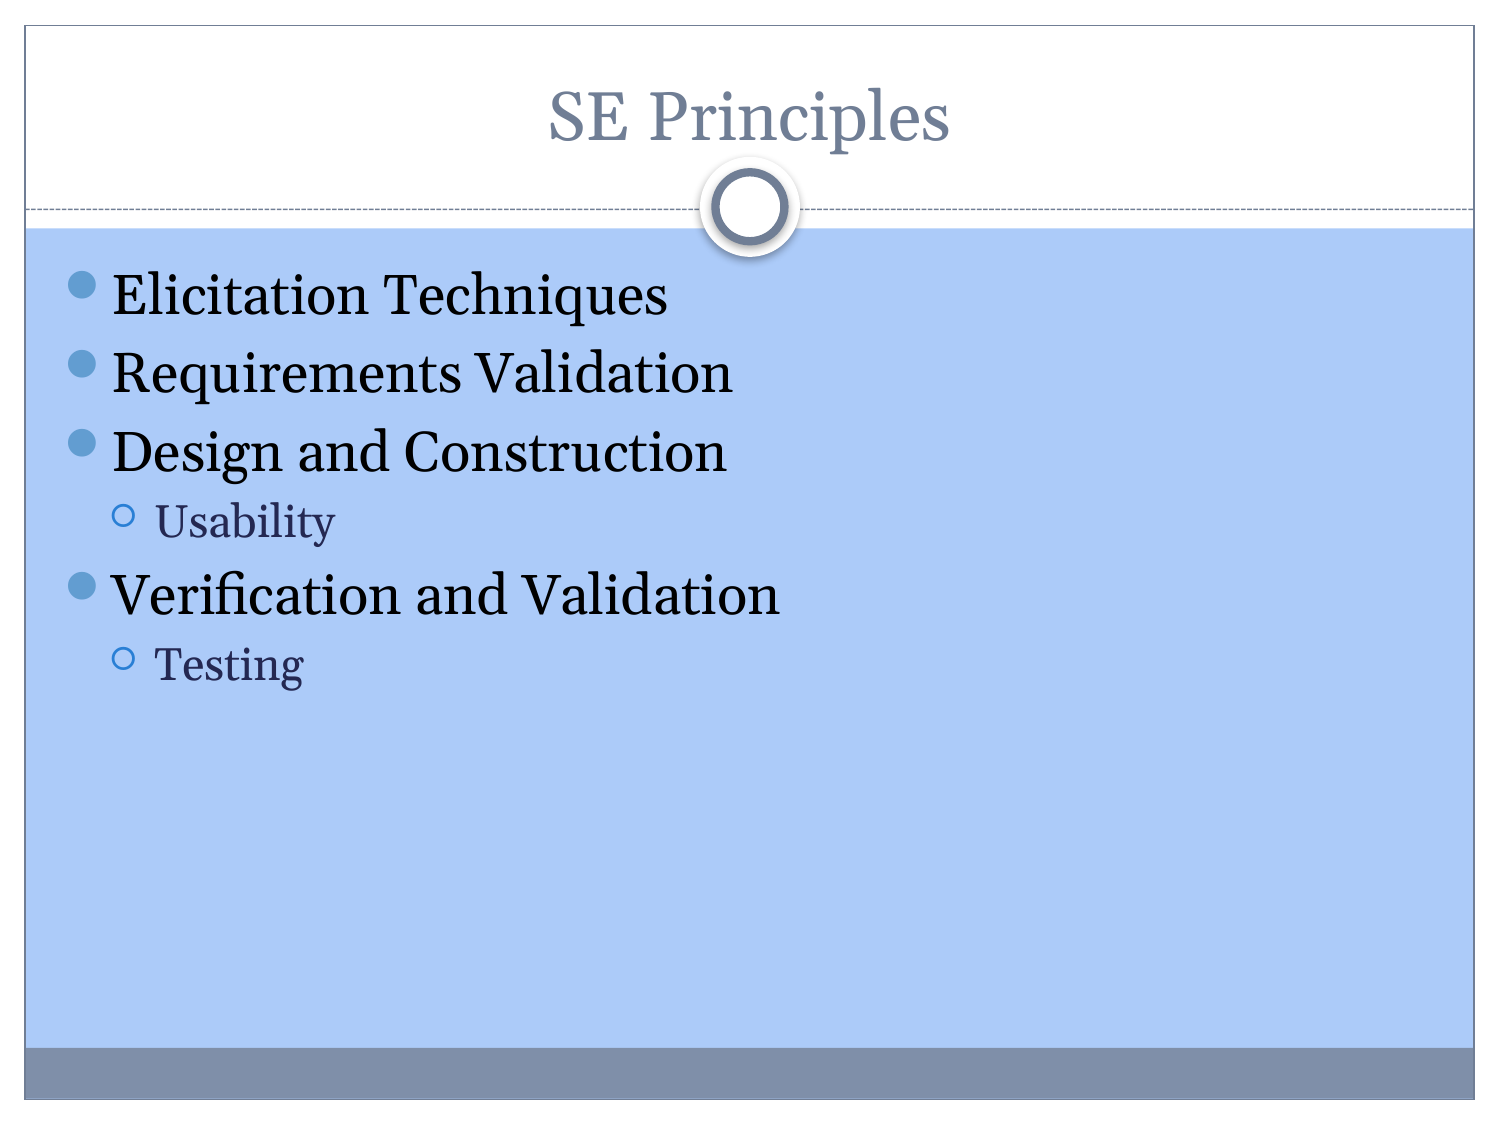

# SE Principles
Elicitation Techniques
Requirements Validation
Design and Construction
Usability
Verification and Validation
Testing